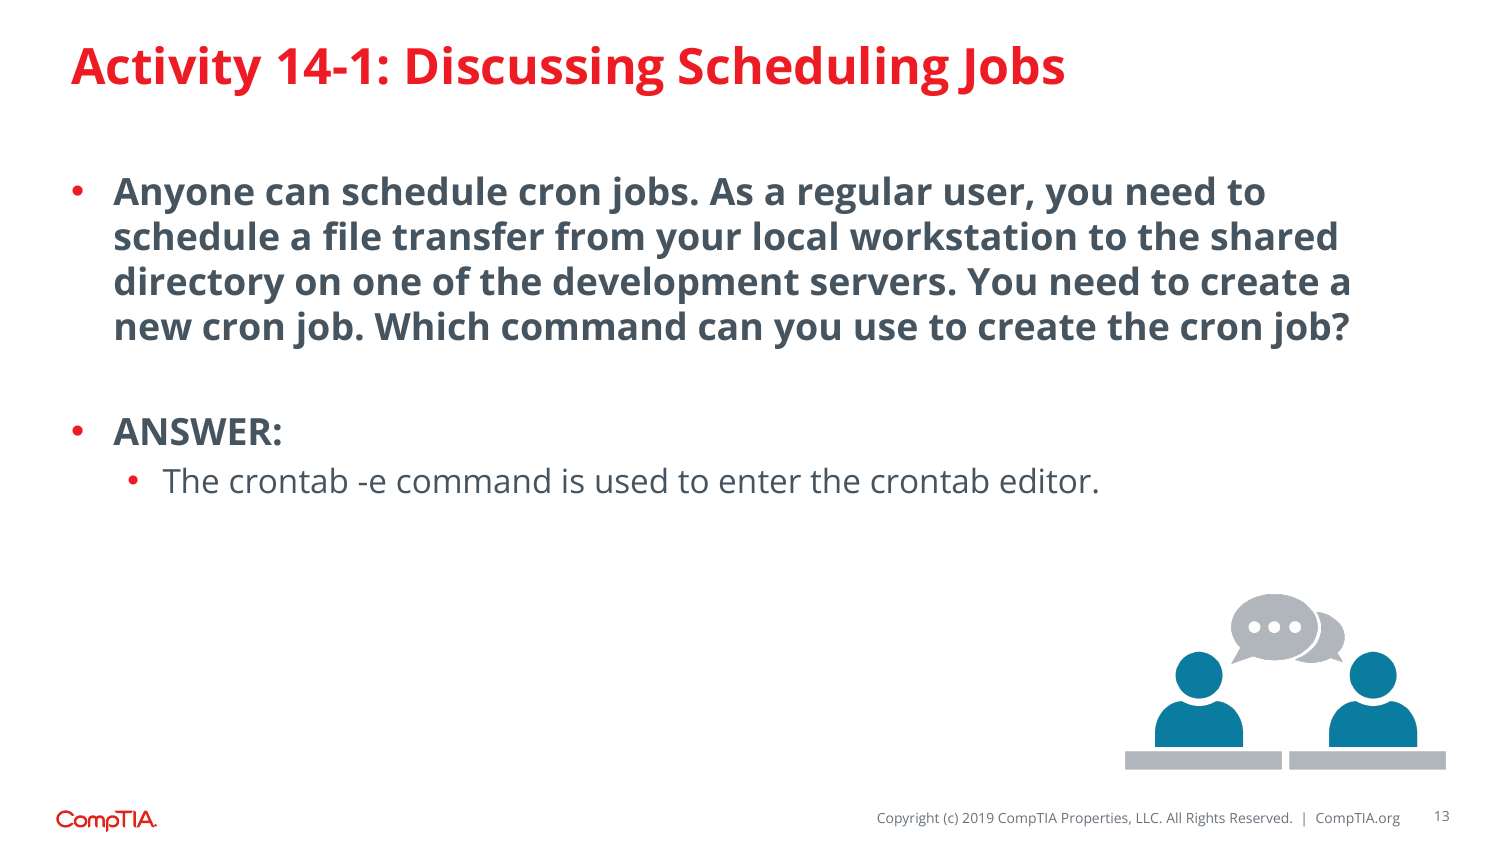

# Activity 14-1: Discussing Scheduling Jobs
Anyone can schedule cron jobs. As a regular user, you need to schedule a file transfer from your local workstation to the shared directory on one of the development servers. You need to create a new cron job. Which command can you use to create the cron job?

ANSWER:
The crontab -e command is used to enter the crontab editor.

13